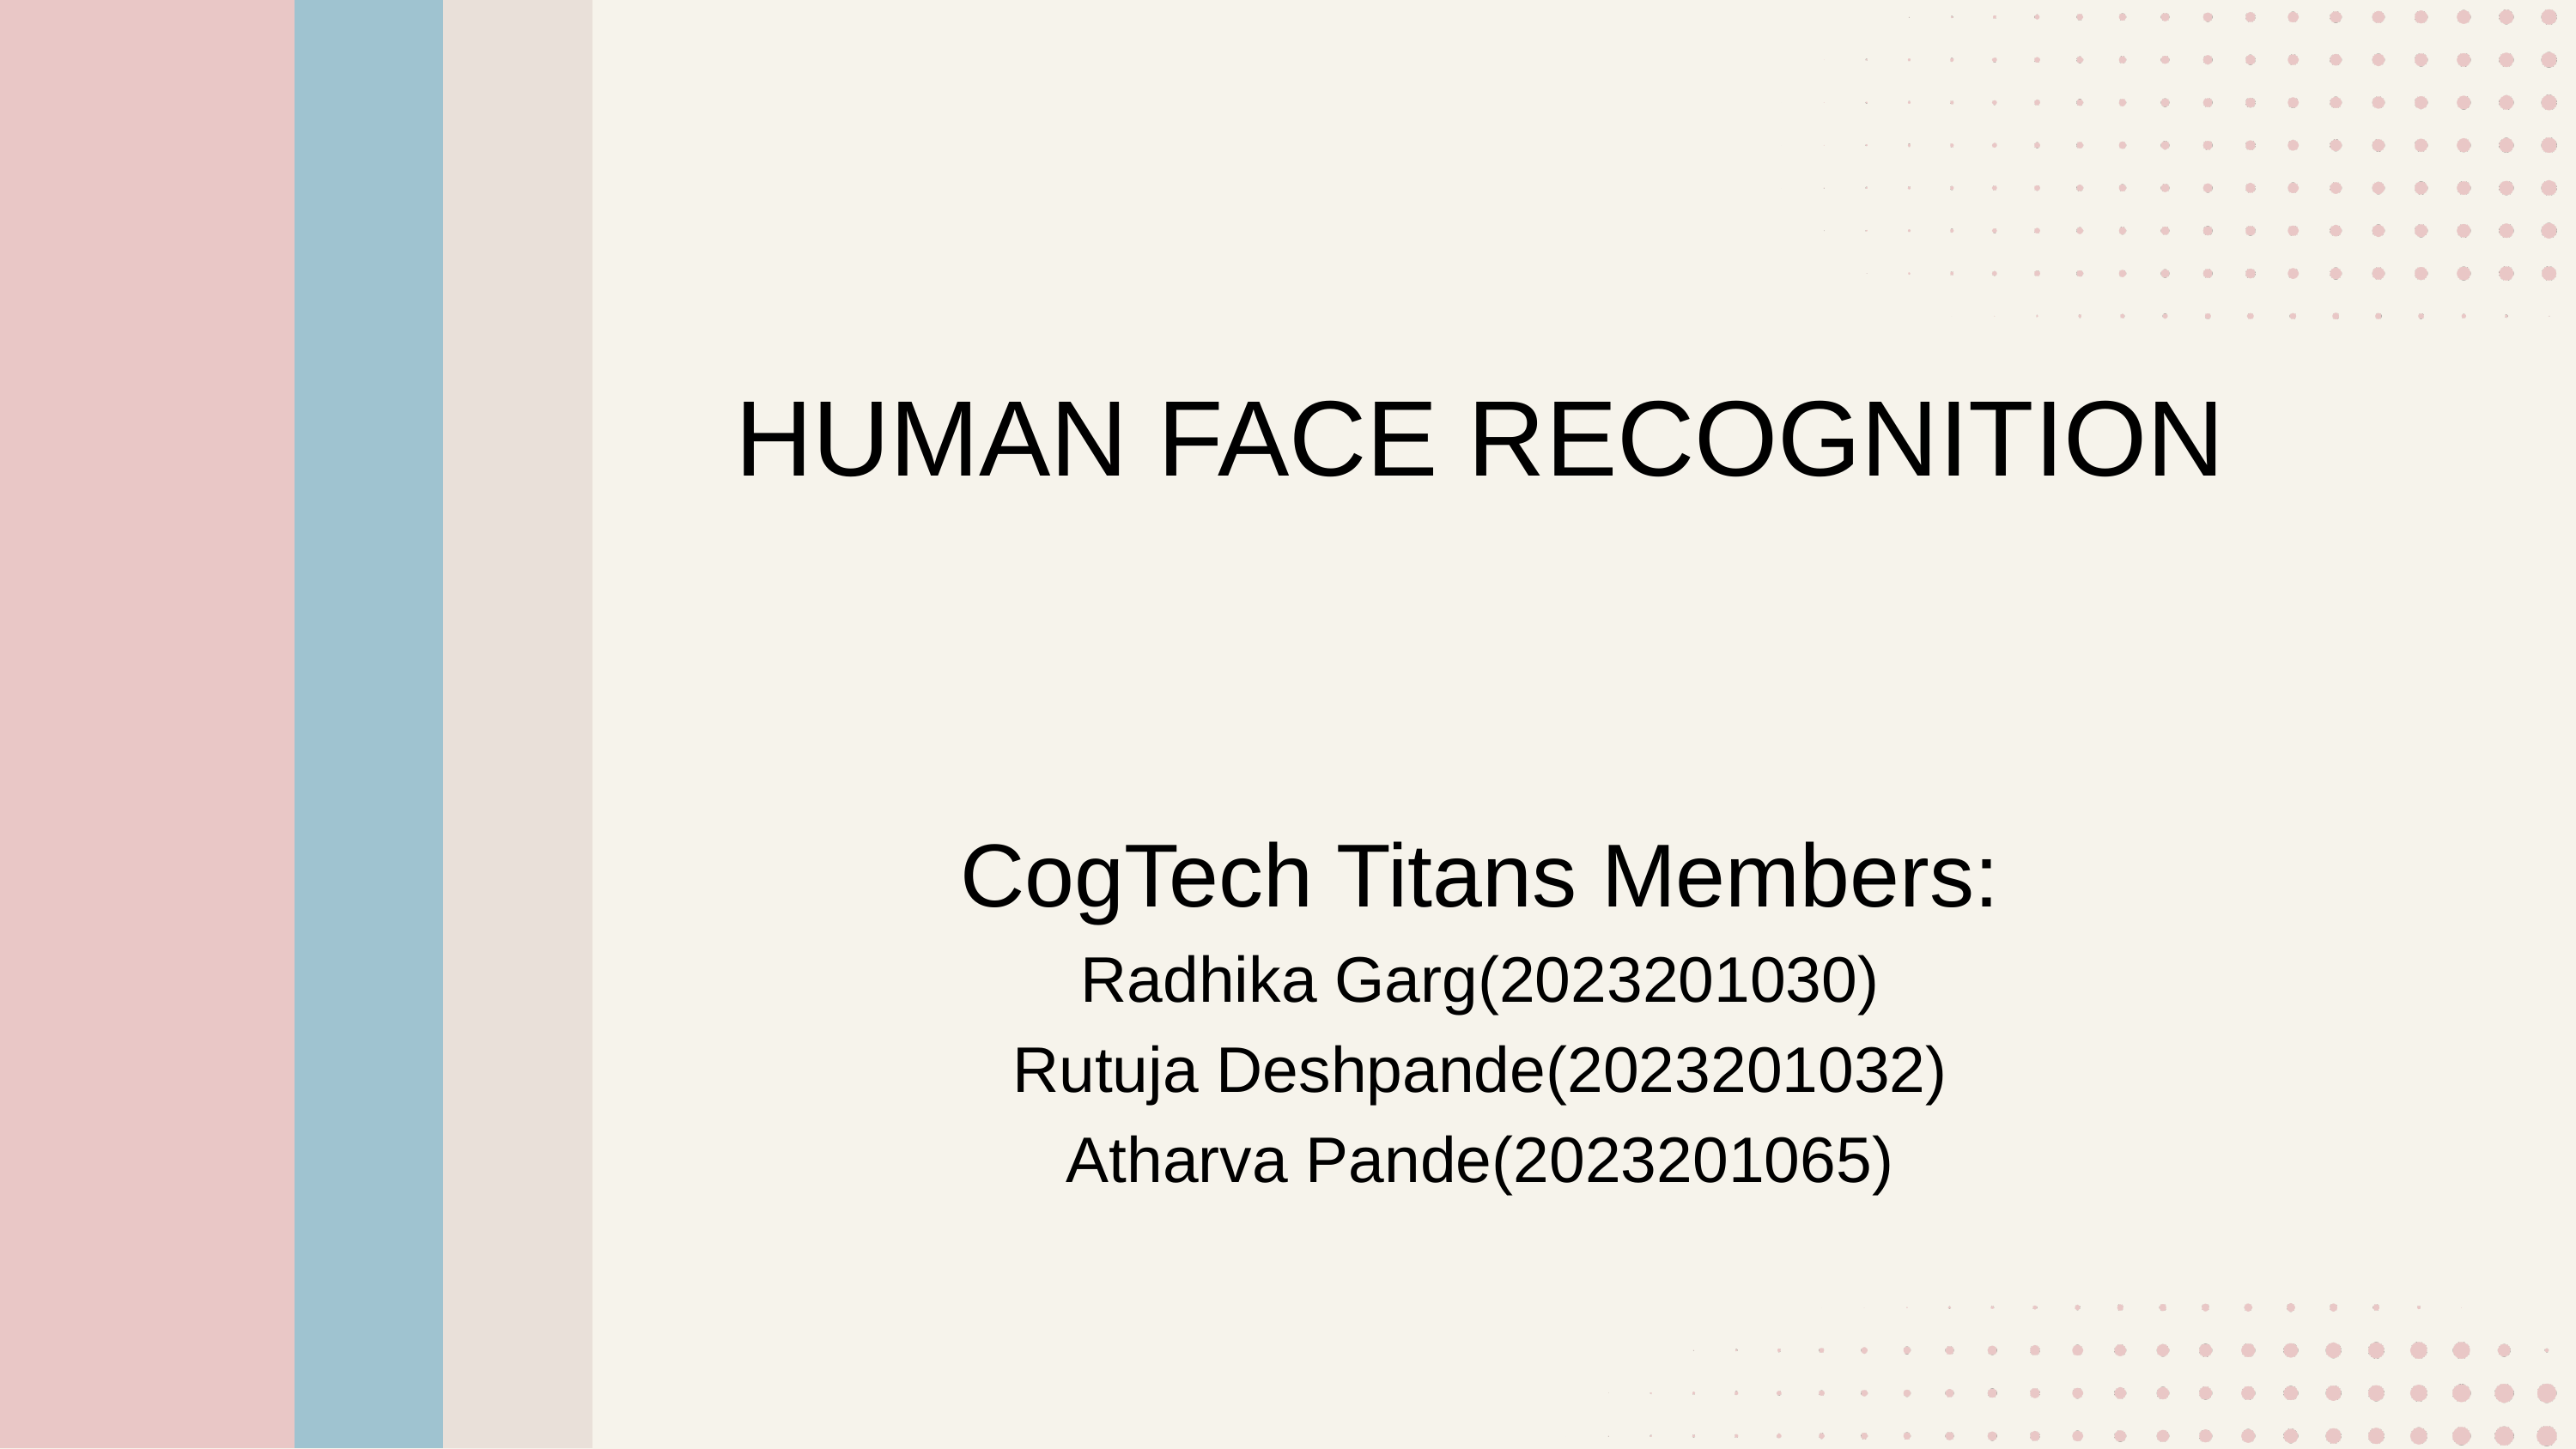

HUMAN FACE RECOGNITION
CogTech Titans Members:
Radhika Garg(2023201030)
Rutuja Deshpande(2023201032)
Atharva Pande(2023201065)